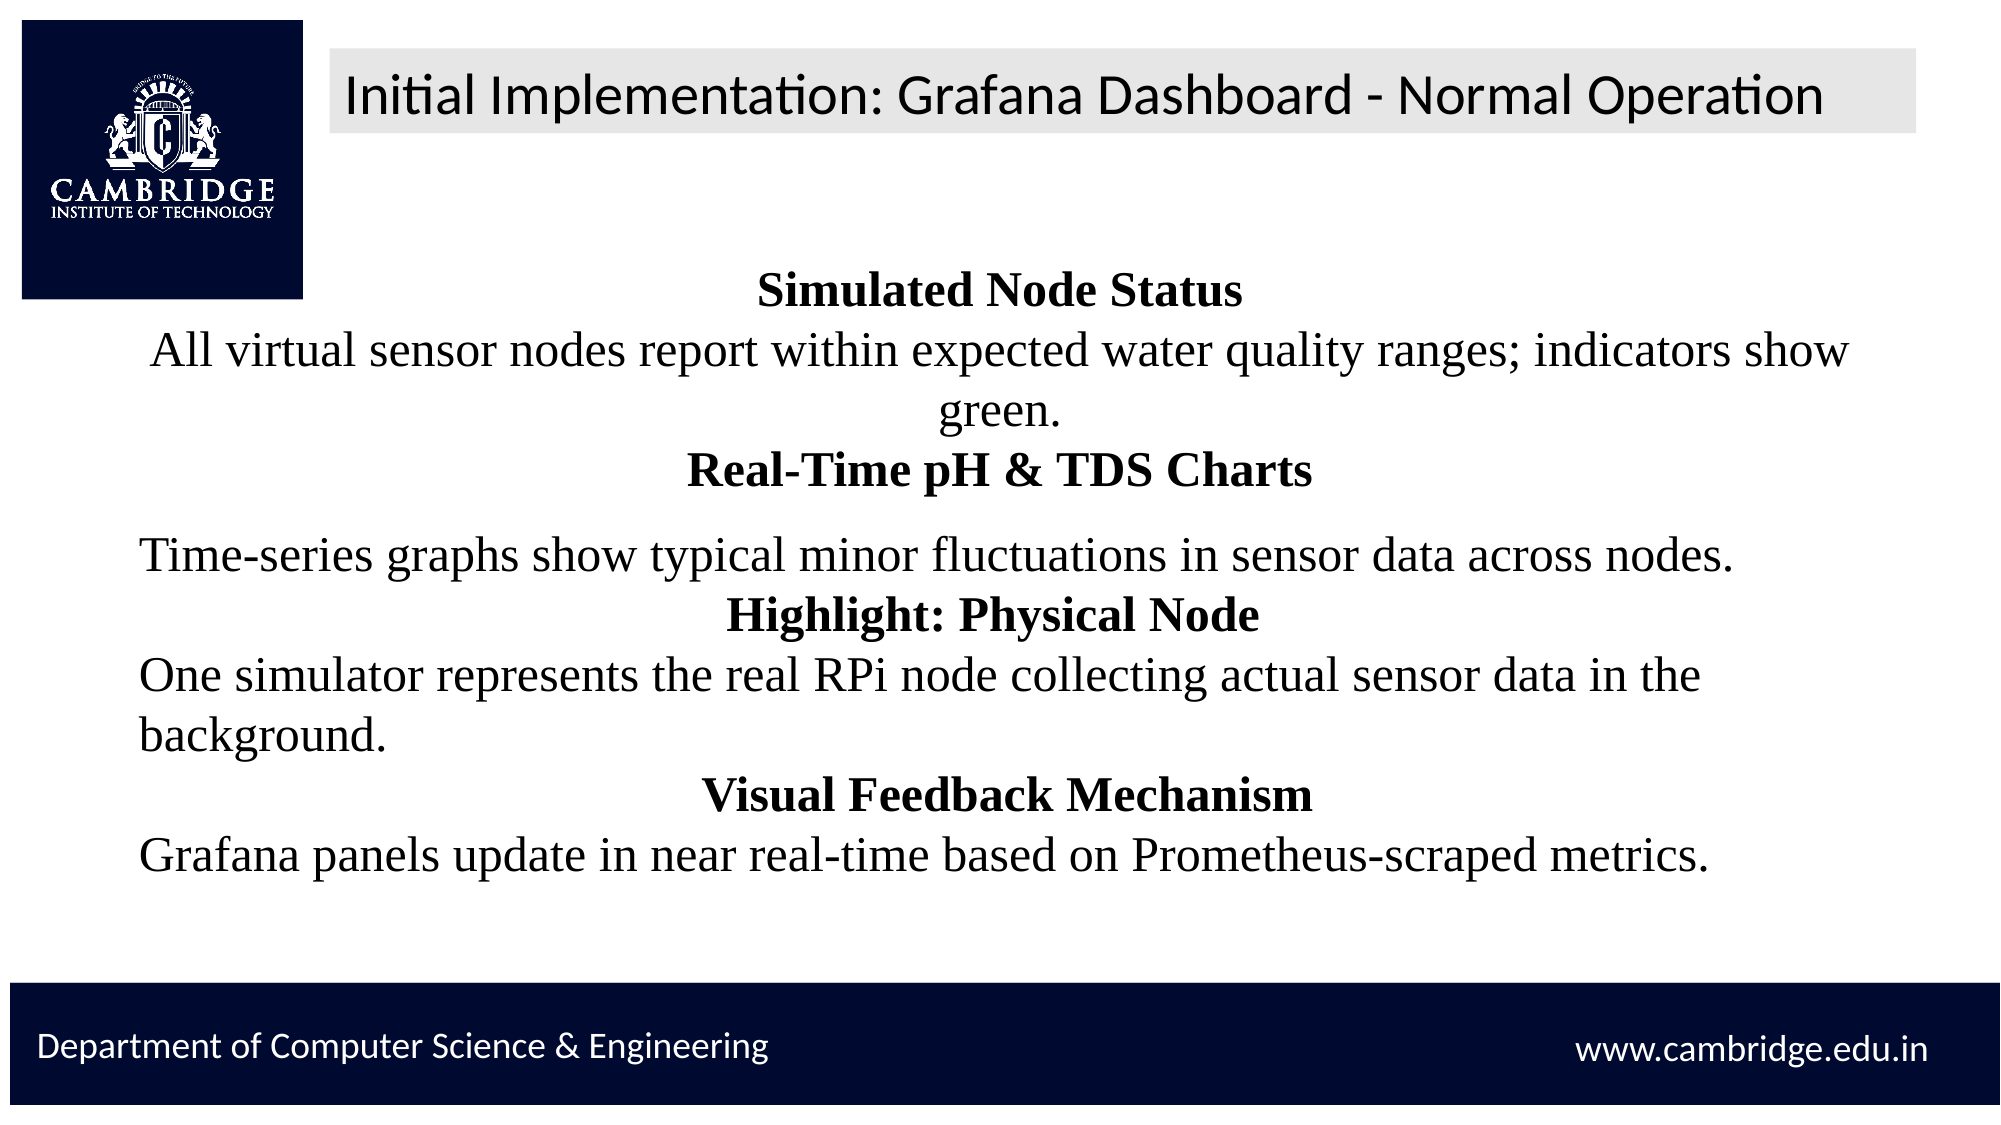

Initial Implementation: Grafana Dashboard - Normal Operation
Simulated Node Status
All virtual sensor nodes report within expected water quality ranges; indicators show green.
Real-Time pH & TDS Charts
Time-series graphs show typical minor fluctuations in sensor data across nodes.
                                               Highlight: Physical Node
One simulator represents the real RPi node collecting actual sensor data in the background.
                                             Visual Feedback Mechanism
Grafana panels update in near real-time based on Prometheus-scraped metrics.